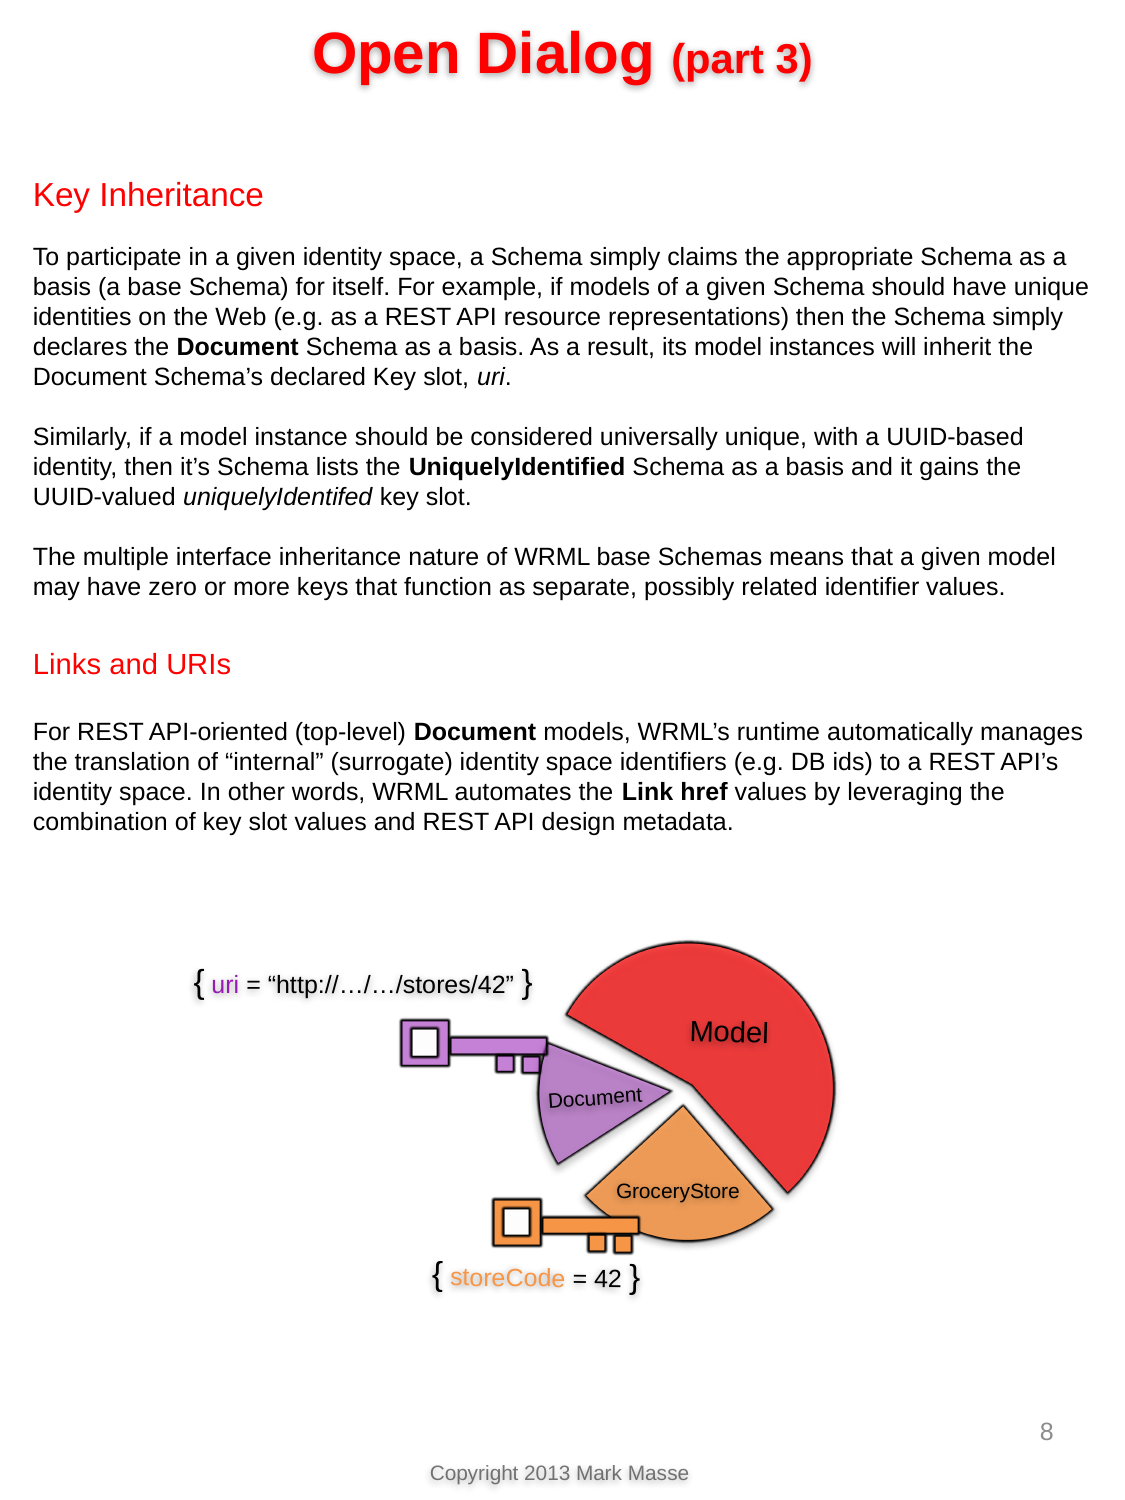

Open Dialog (part 3)

Key Inheritance

To participate in a given identity space, a Schema simply claims the appropriate Schema as a basis (a base Schema) for itself. For example, if models of a given Schema should have unique identities on the Web (e.g. as a REST API resource representations) then the Schema simply declares the Document Schema as a basis. As a result, its model instances will inherit the Document Schema’s declared Key slot, uri.

Similarly, if a model instance should be considered universally unique, with a UUID-based identity, then it’s Schema lists the UniquelyIdentified Schema as a basis and it gains the UUID-valued uniquelyIdentifed key slot.

The multiple interface inheritance nature of WRML base Schemas means that a given model may have zero or more keys that function as separate, possibly related identifier values.

Links and URIs

For REST API-oriented (top-level) Document models, WRML’s runtime automatically manages the translation of “internal” (surrogate) identity space identifiers (e.g. DB ids) to a REST API’s identity space. In other words, WRML automates the Link href values by leveraging the combination of key slot values and REST API design metadata.

{ uri = “http://…/…/stores/42” }

Model

Document

GroceryStore

{ storeCode = 42 }
8
Copyright 2013 Mark Masse